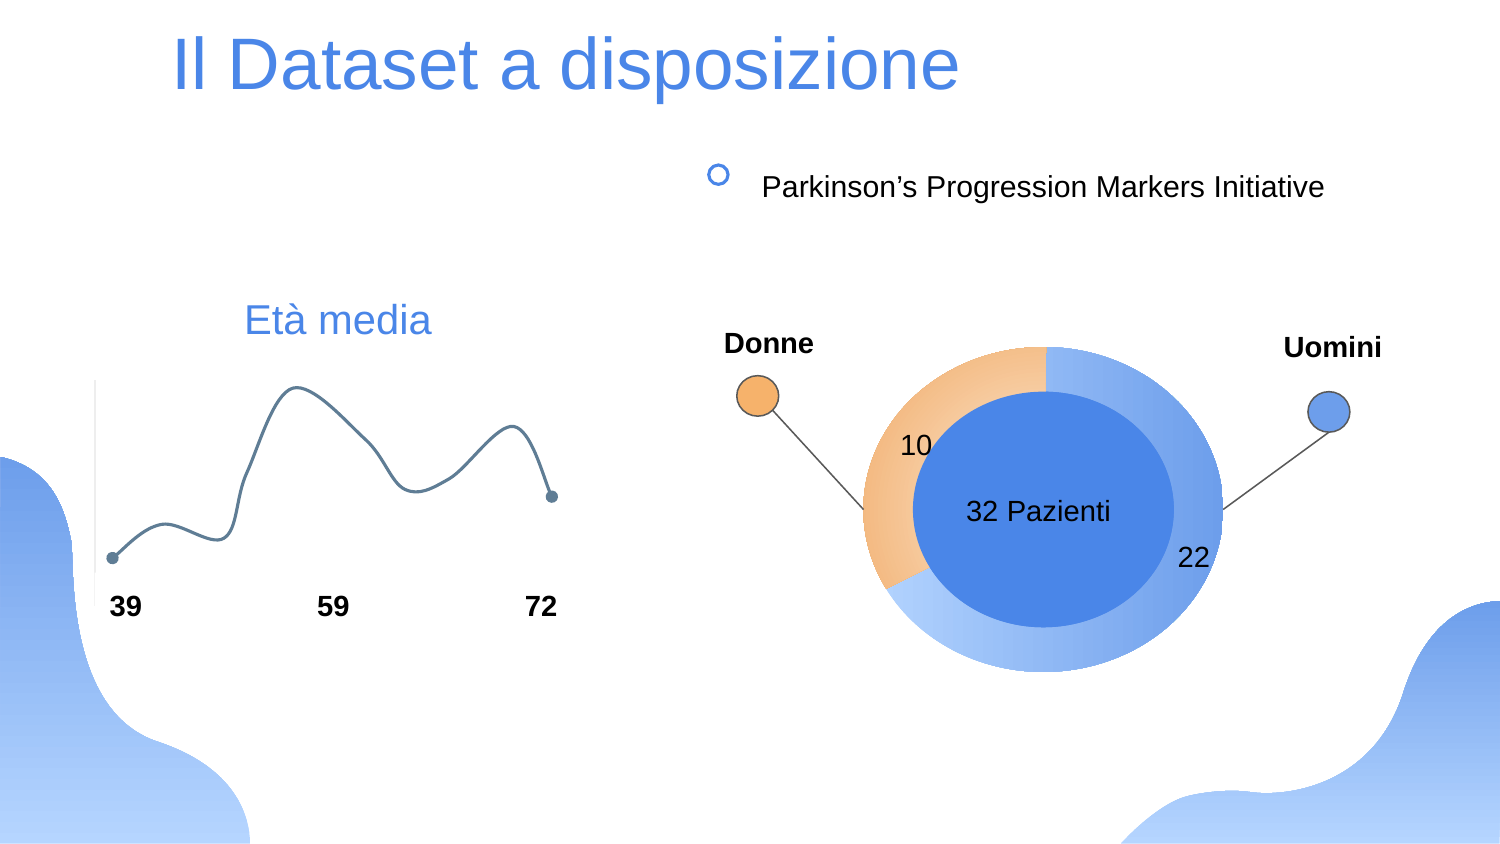

# Il Dataset a disposizione
Parkinson’s Progression Markers Initiative

Età media
Donne
Uomini

32 Pazienti

10
22
39	       59	              72